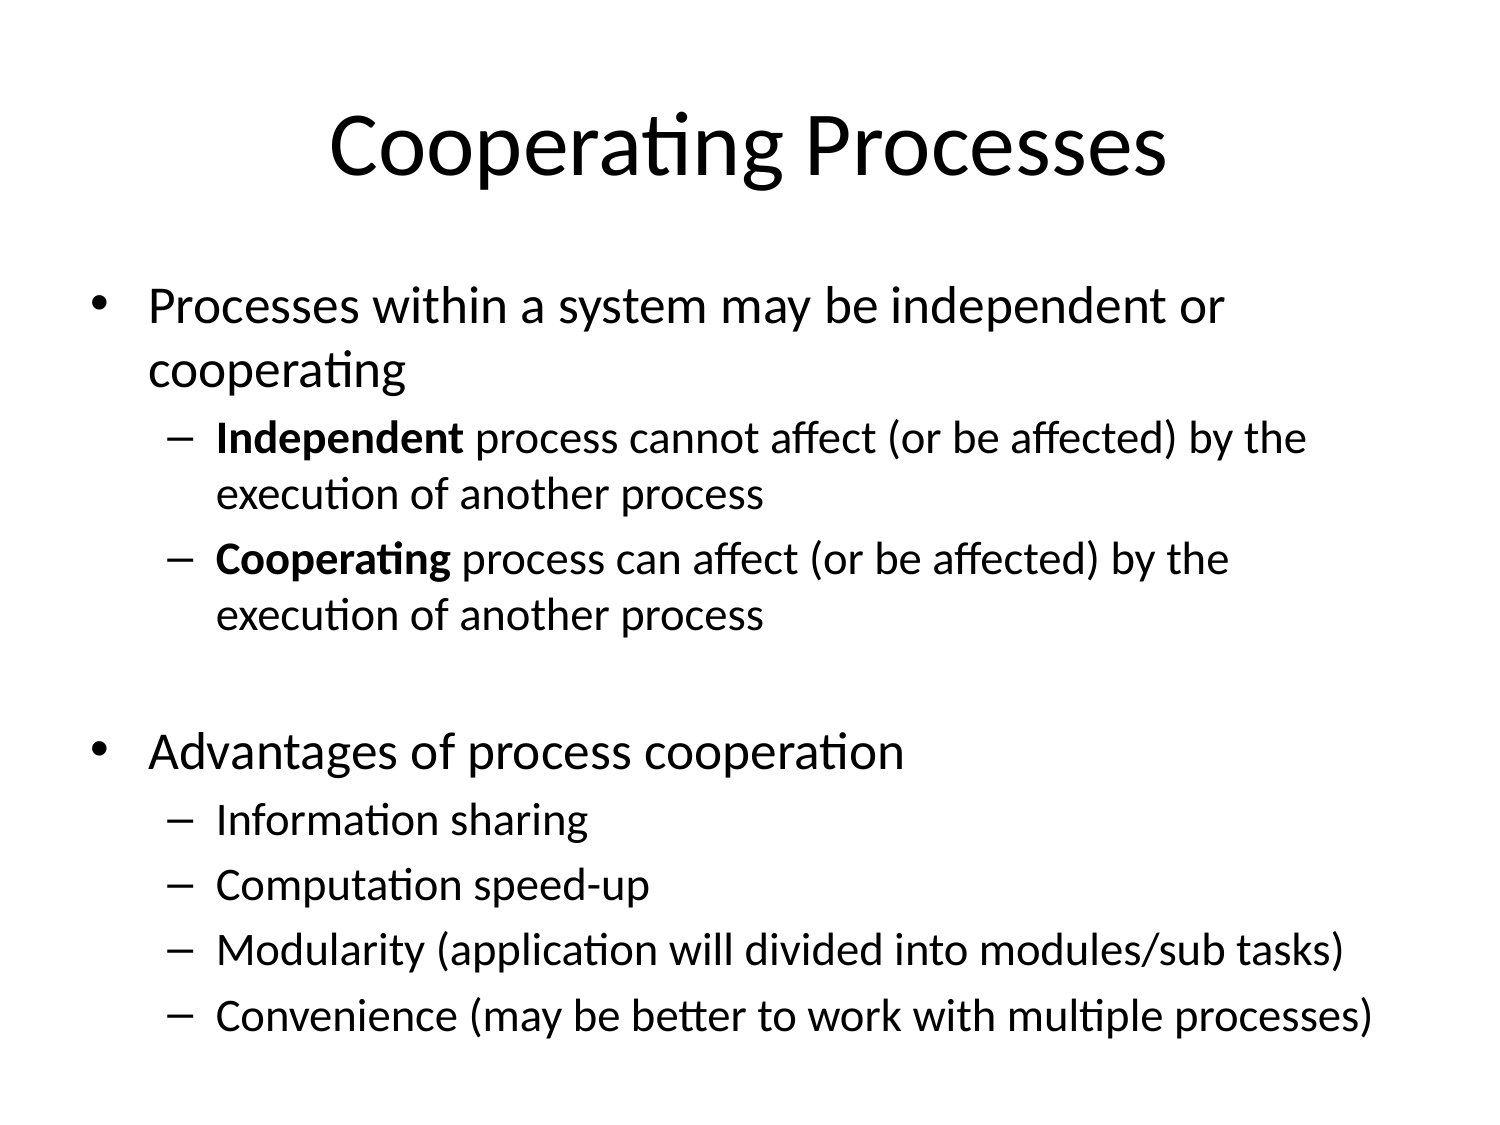

# Cooperating Processes
Processes within a system may be independent or cooperating
Independent process cannot affect (or be affected) by the execution of another process
Cooperating process can affect (or be affected) by the execution of another process

Advantages of process cooperation
Information sharing
Computation speed-up
Modularity (application will divided into modules/sub tasks)
Convenience (may be better to work with multiple processes)